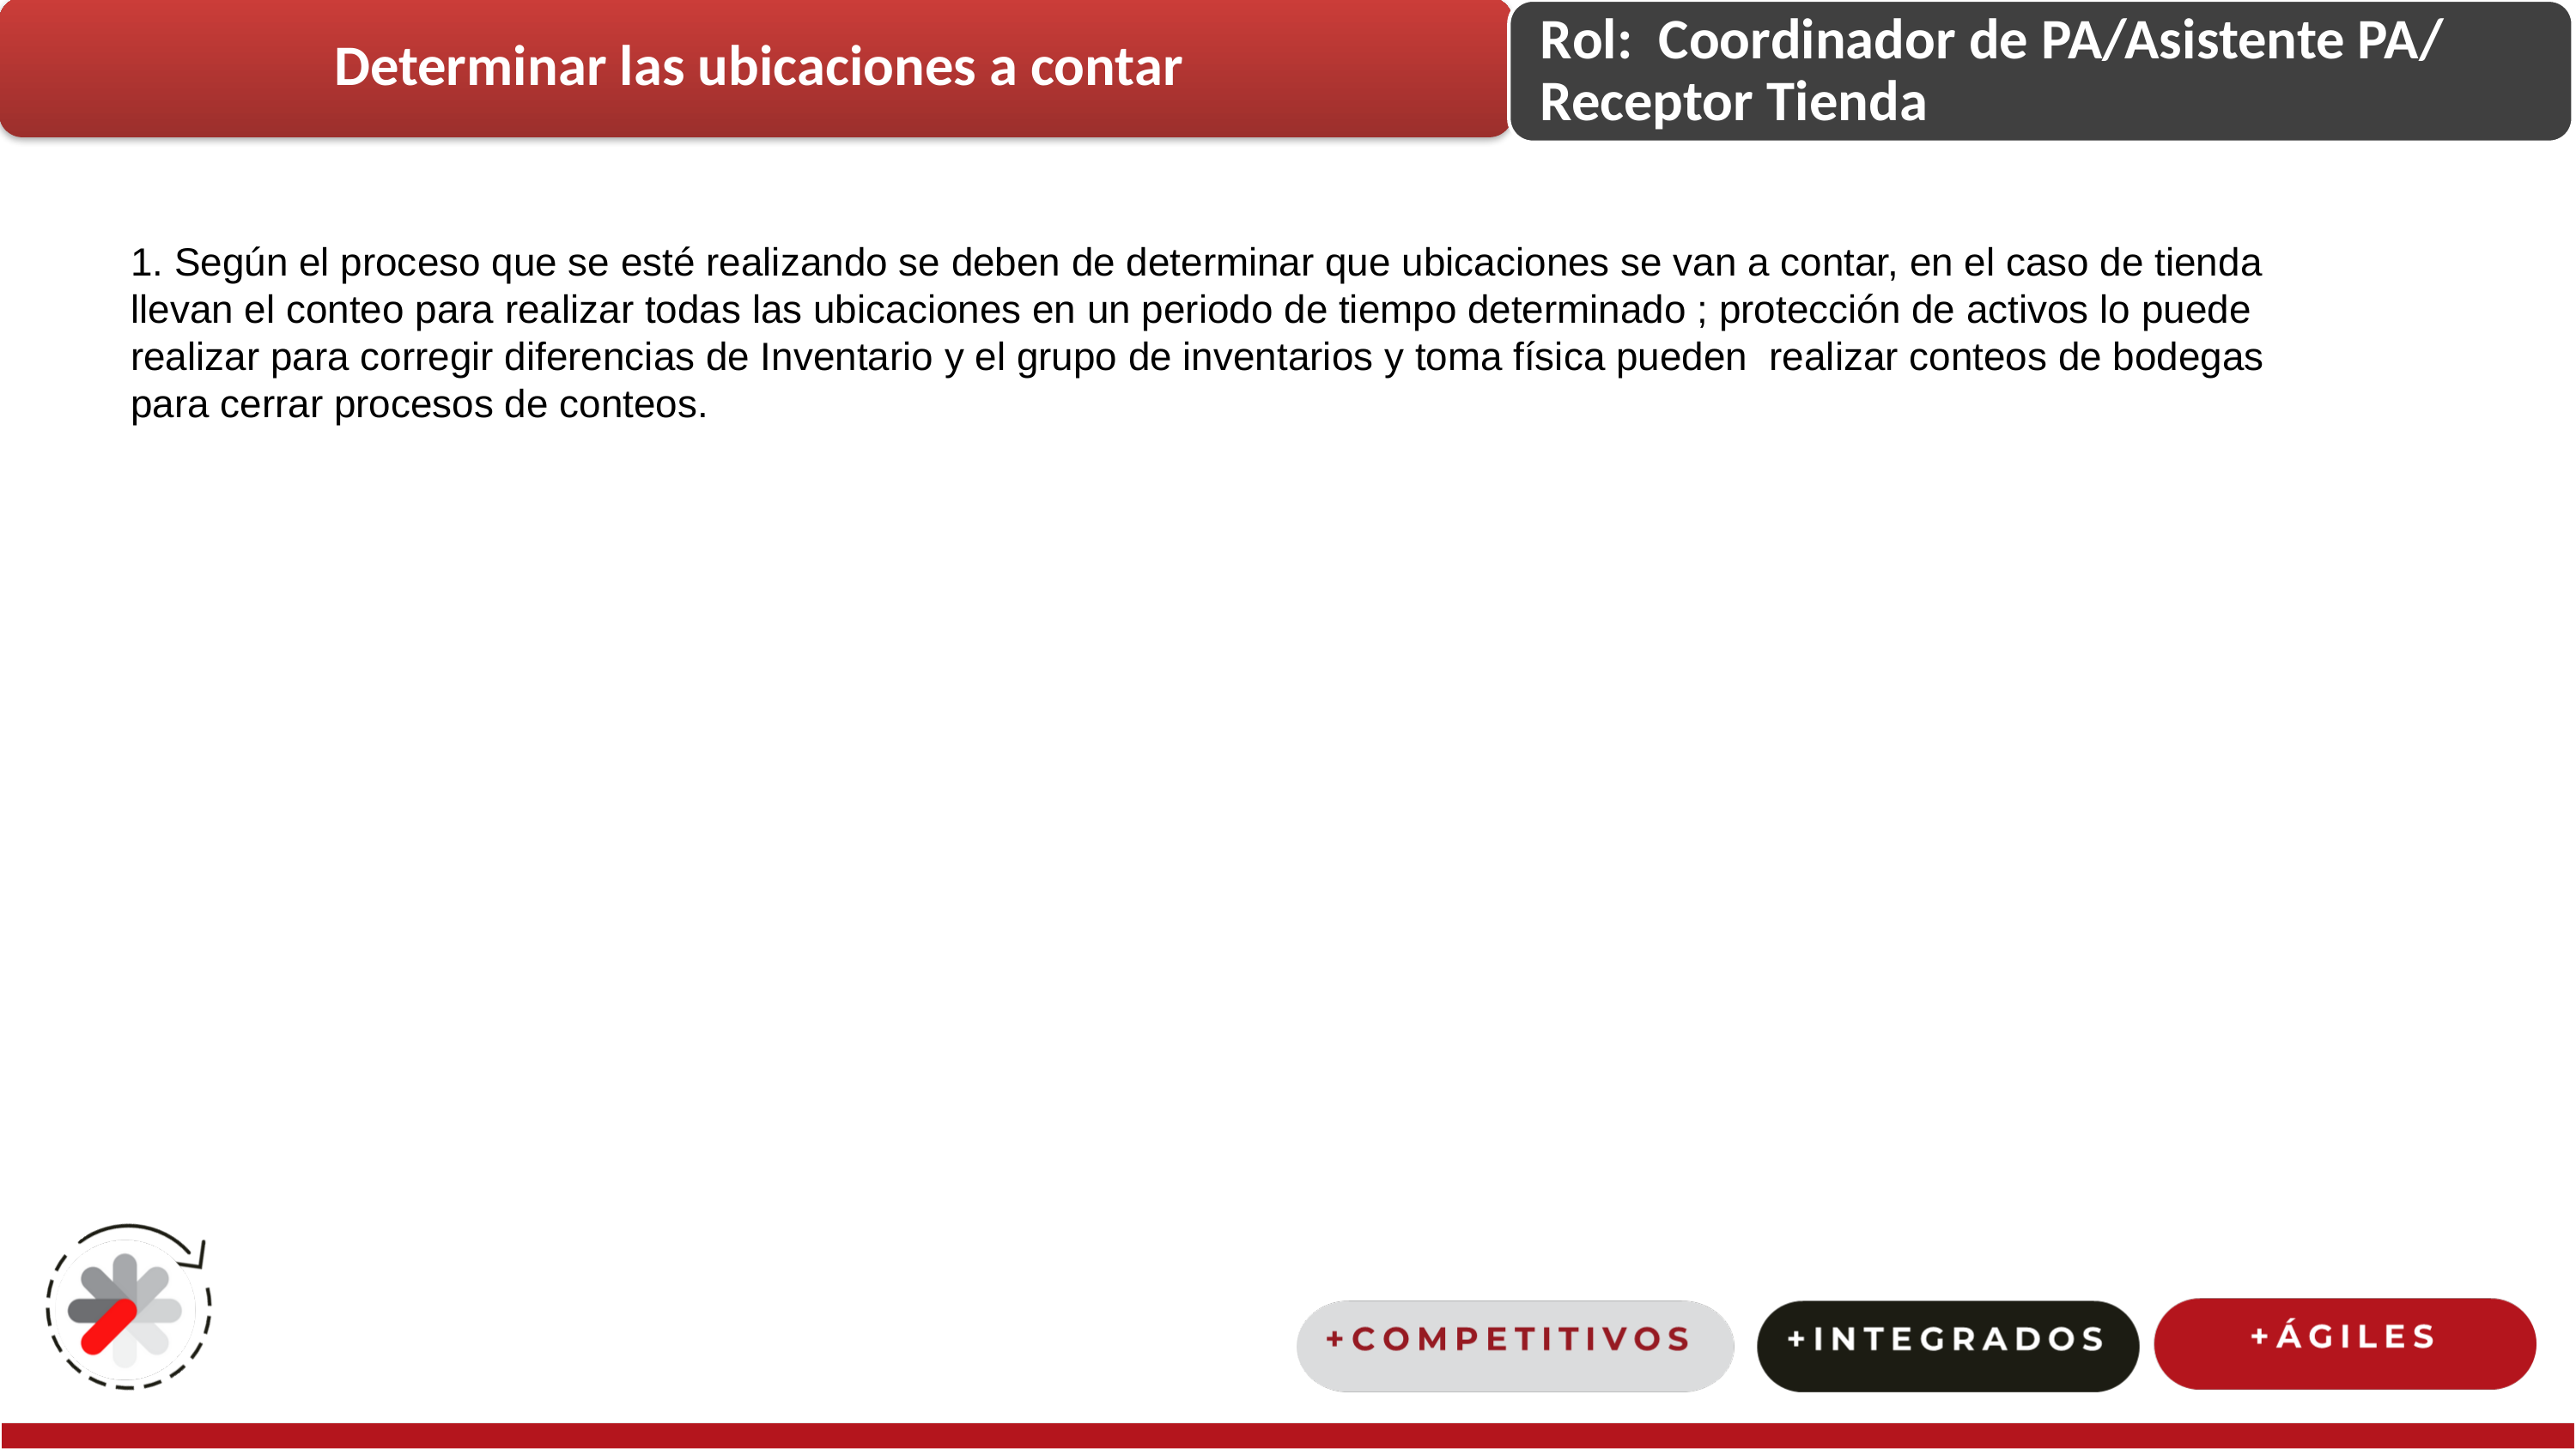

Rol:  Coordinador de PA/Asistente PA/ Receptor Tienda
Determinar las ubicaciones a contar
12
1. Según el proceso que se esté realizando se deben de determinar que ubicaciones se van a contar, en el caso de tienda llevan el conteo para realizar todas las ubicaciones en un periodo de tiempo determinado ; protección de activos lo puede realizar para corregir diferencias de Inventario y el grupo de inventarios y toma física pueden  realizar conteos de bodegas para cerrar procesos de conteos.